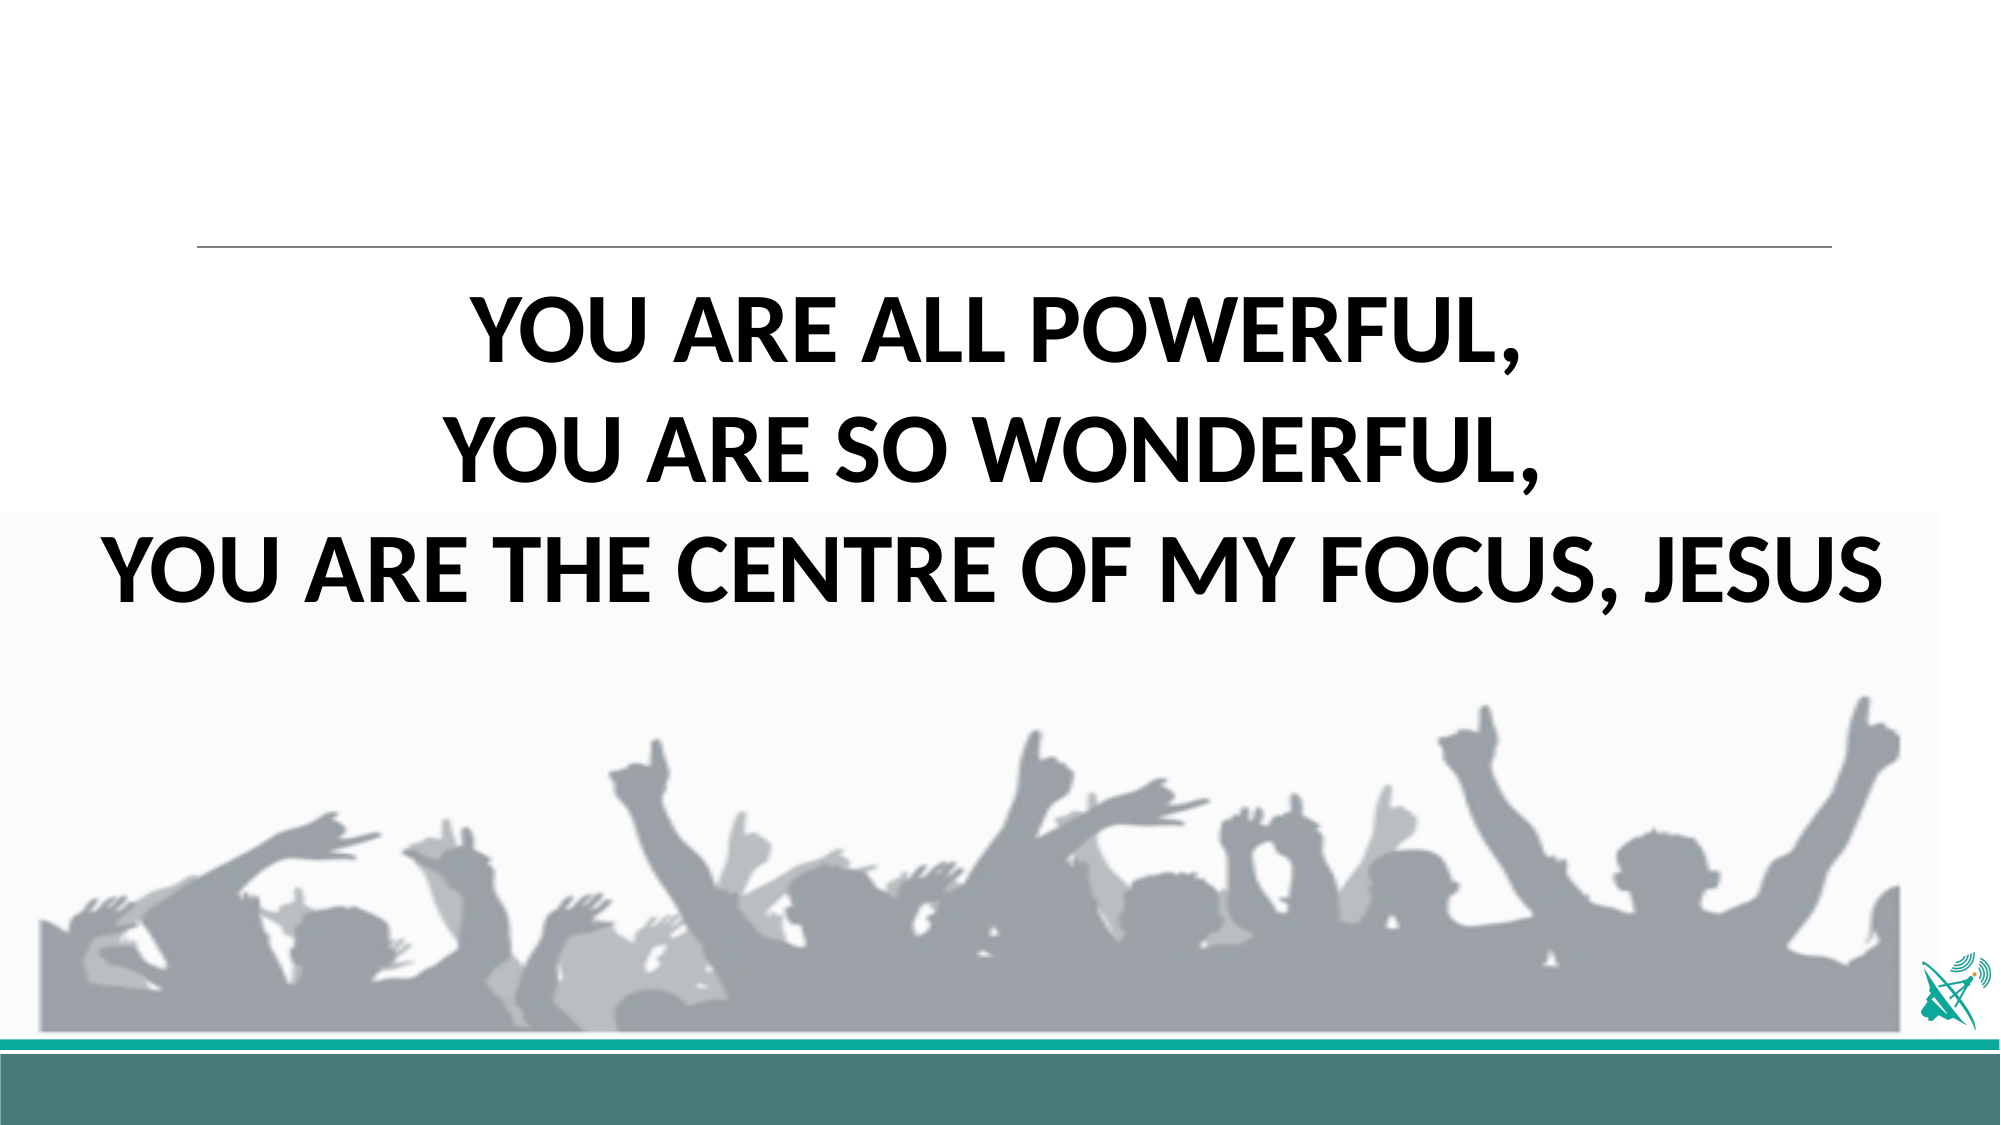

YOU ARE ALL POWERFUL,
YOU ARE SO WONDERFUL,
YOU ARE THE CENTRE OF MY FOCUS, JESUS